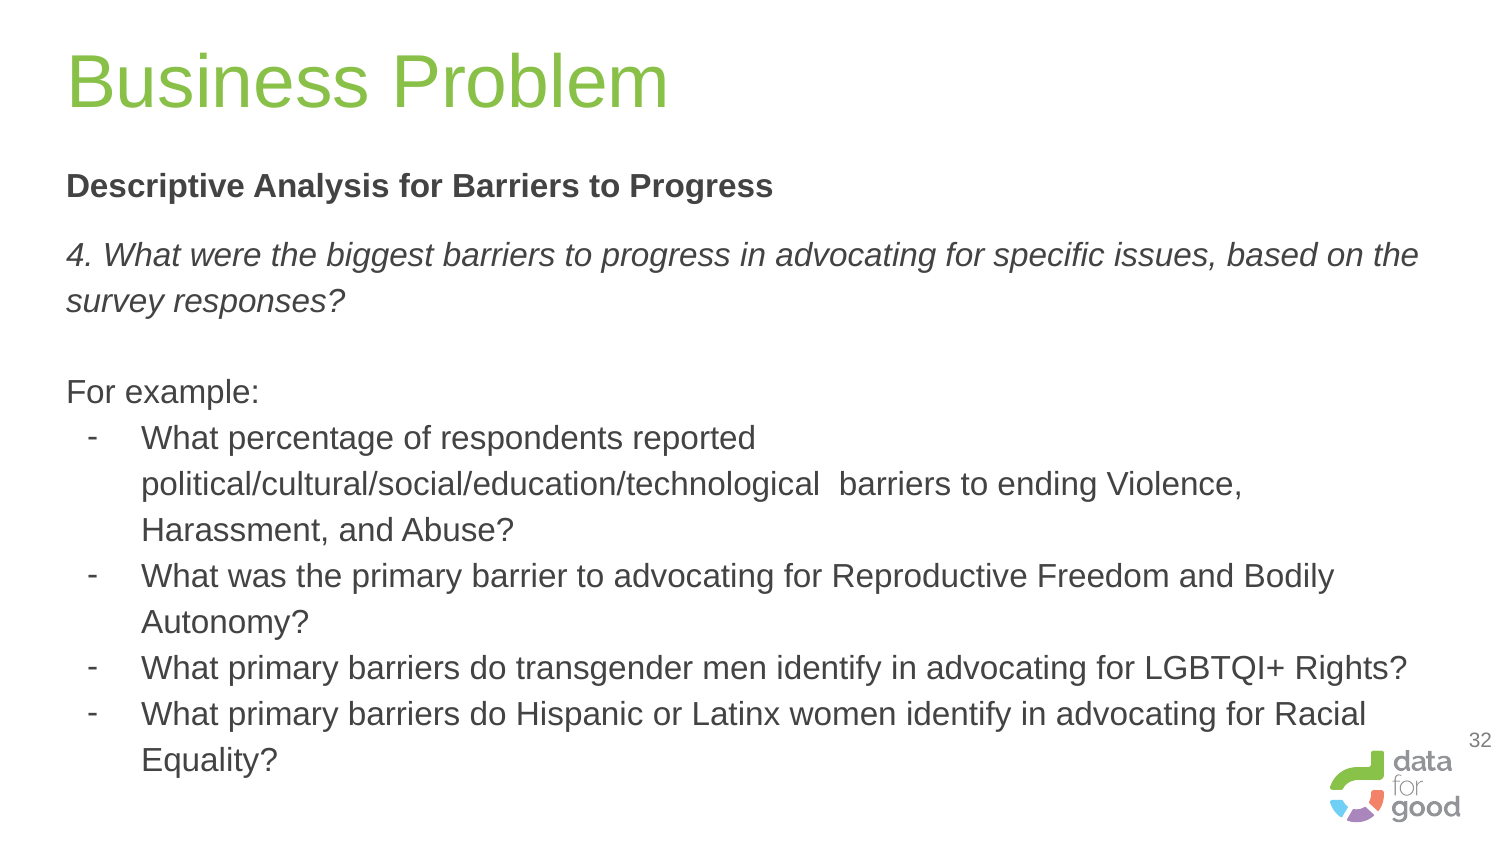

# Business Problem
Descriptive Analysis for Barriers to Progress

4. What were the biggest barriers to progress in advocating for specific issues, based on the survey responses?

For example:
What percentage of respondents reported political/cultural/social/education/technological  barriers to ending Violence, Harassment, and Abuse?
What was the primary barrier to advocating for Reproductive Freedom and Bodily Autonomy?
What primary barriers do transgender men identify in advocating for LGBTQI+ Rights?
What primary barriers do Hispanic or Latinx women identify in advocating for Racial Equality?

32